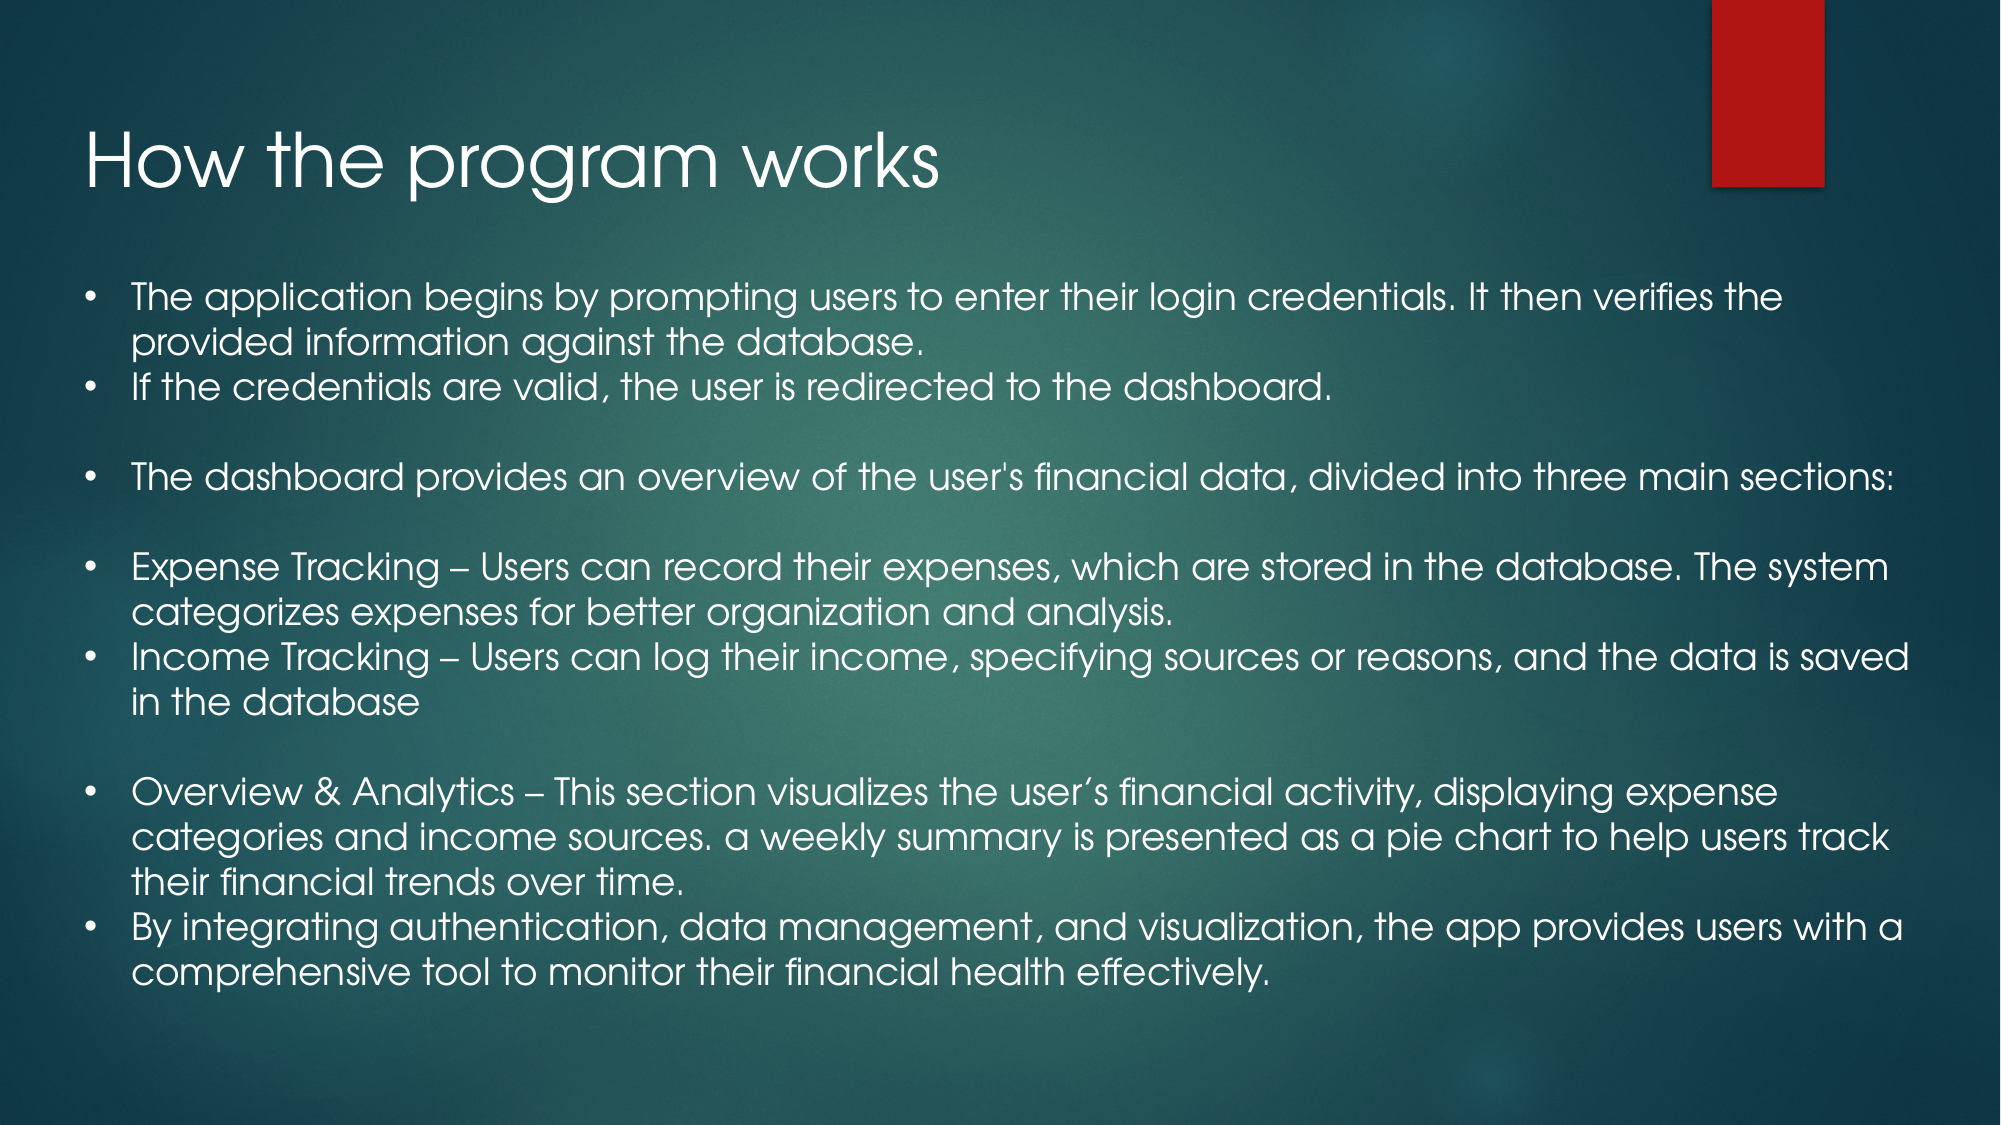

How the program works
The application begins by prompting users to enter their login credentials. It then verifies the provided information against the database.
If the credentials are valid, the user is redirected to the dashboard.

The dashboard provides an overview of the user's financial data, divided into three main sections:

Expense Tracking – Users can record their expenses, which are stored in the database. The system categorizes expenses for better organization and analysis.
Income Tracking – Users can log their income, specifying sources or reasons, and the data is saved in the database

Overview & Analytics – This section visualizes the user’s financial activity, displaying expense categories and income sources. a weekly summary is presented as a pie chart to help users track their financial trends over time.
By integrating authentication, data management, and visualization, the app provides users with a comprehensive tool to monitor their financial health effectively.